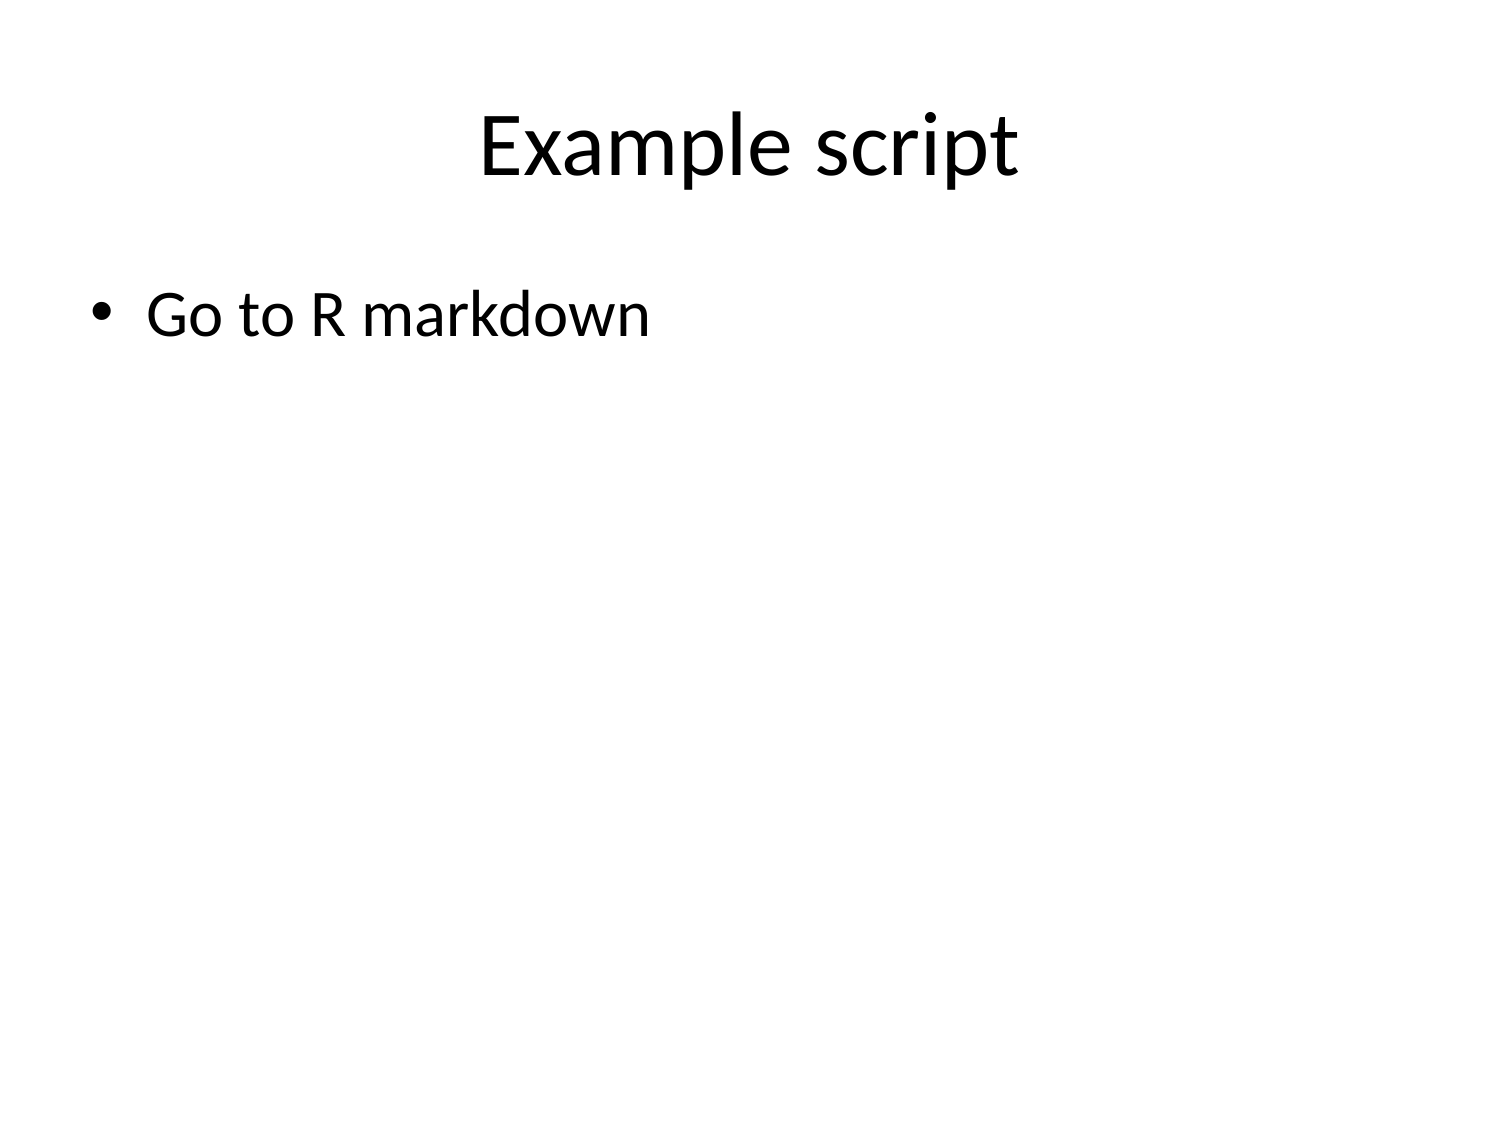

# Example script
Go to R markdown